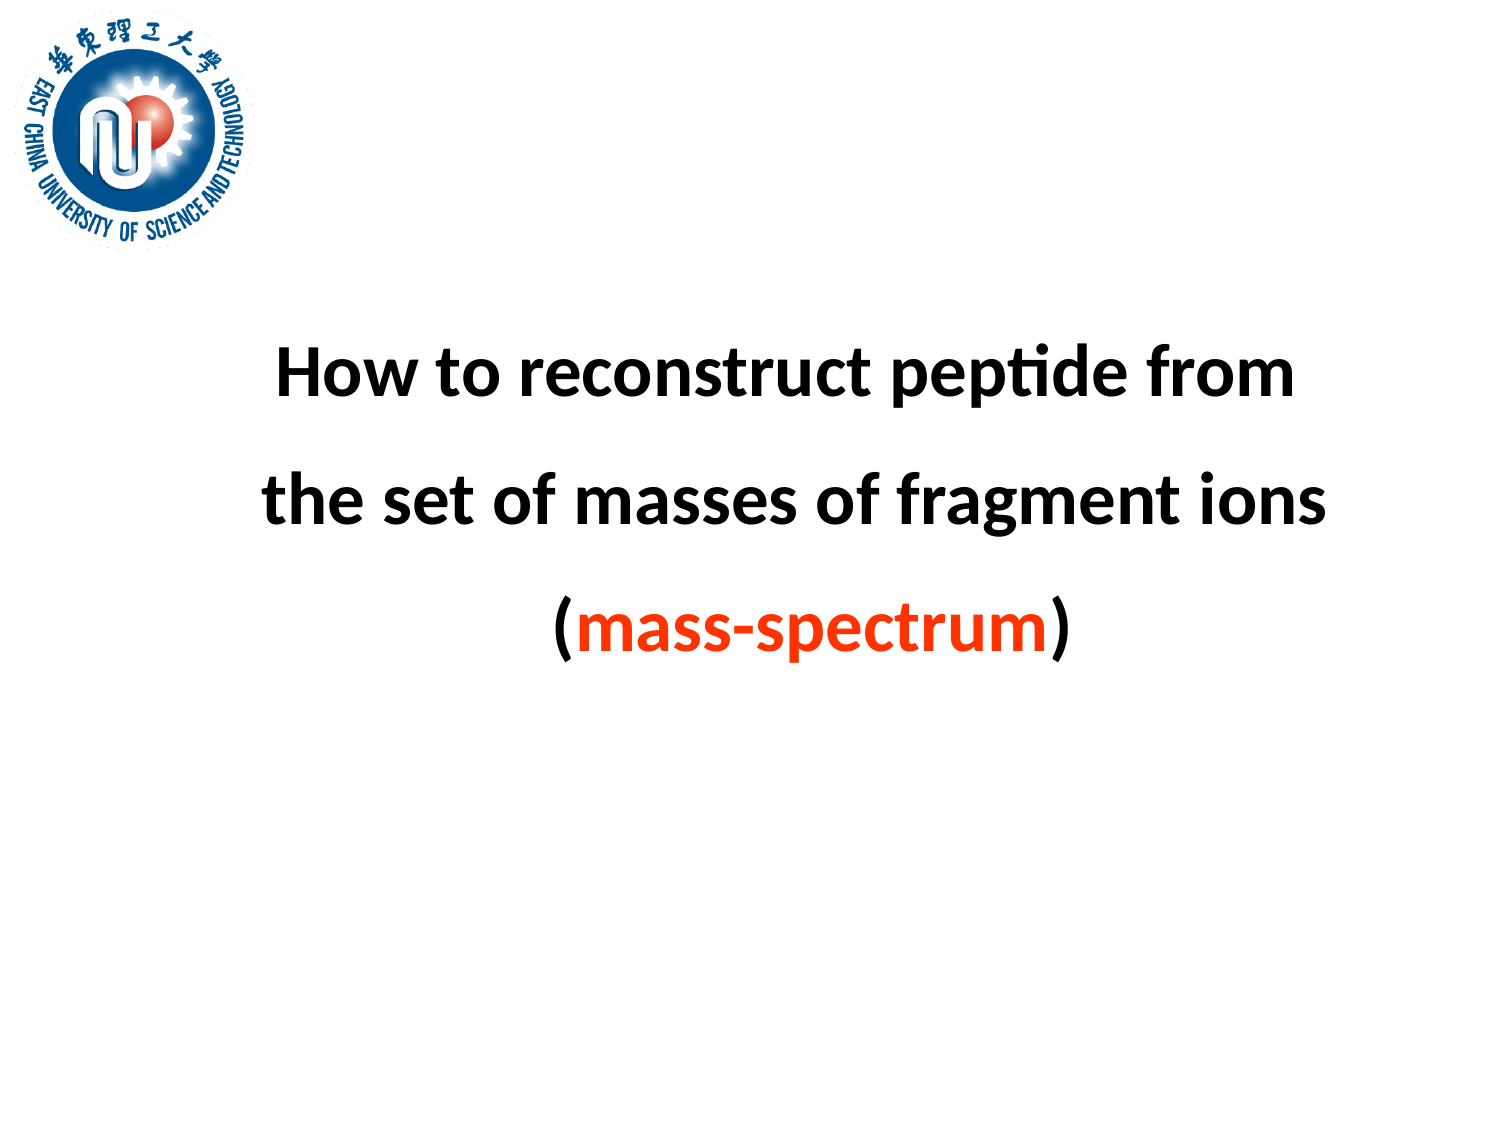

#
How to reconstruct peptide from
the set of masses of fragment ions
  (mass-spectrum)